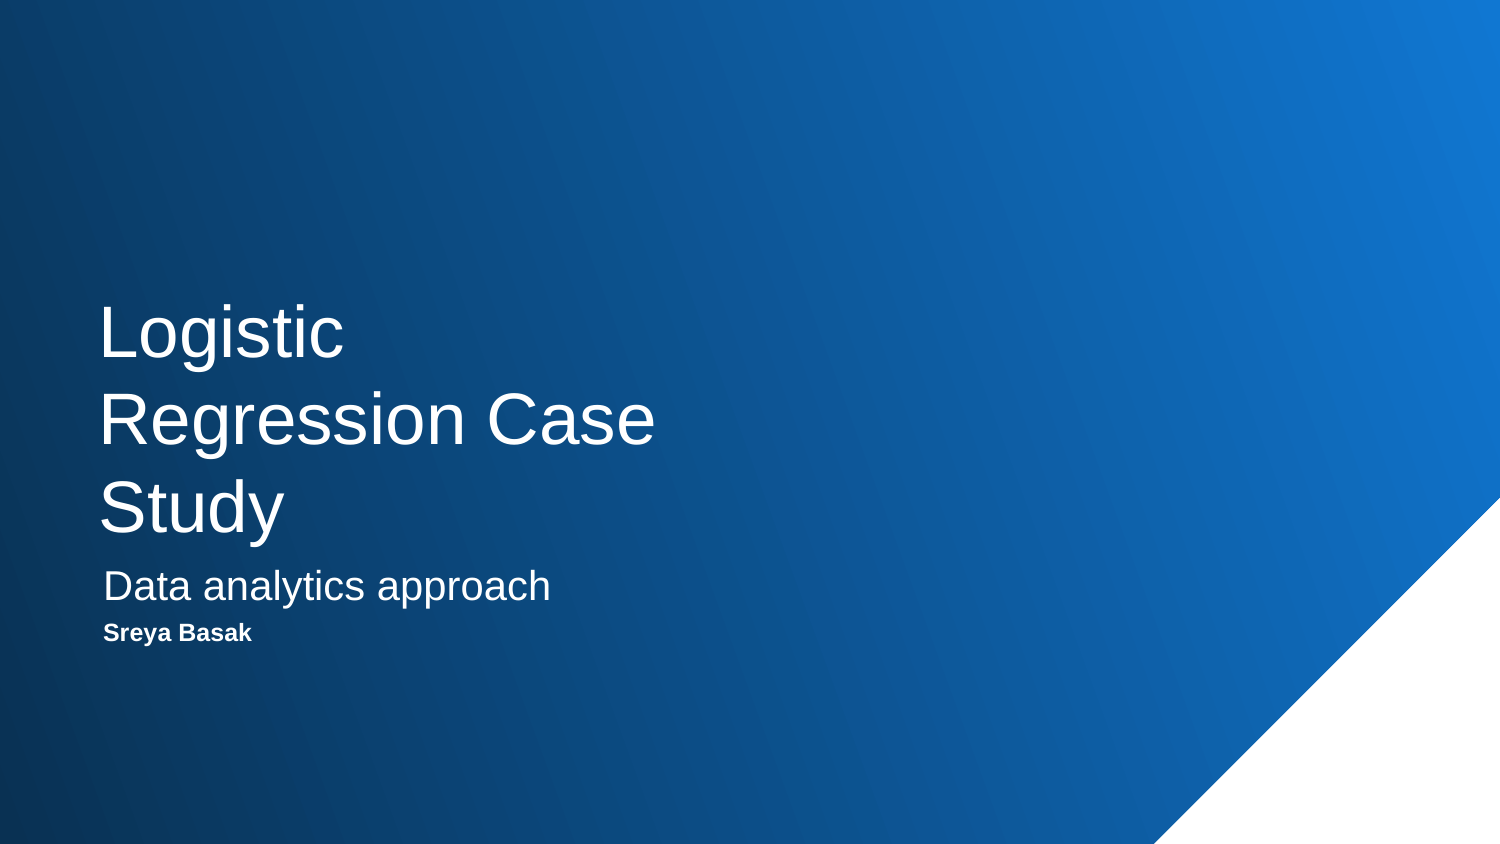

Logistic Regression Case Study
Data analytics approach
Sreya Basak